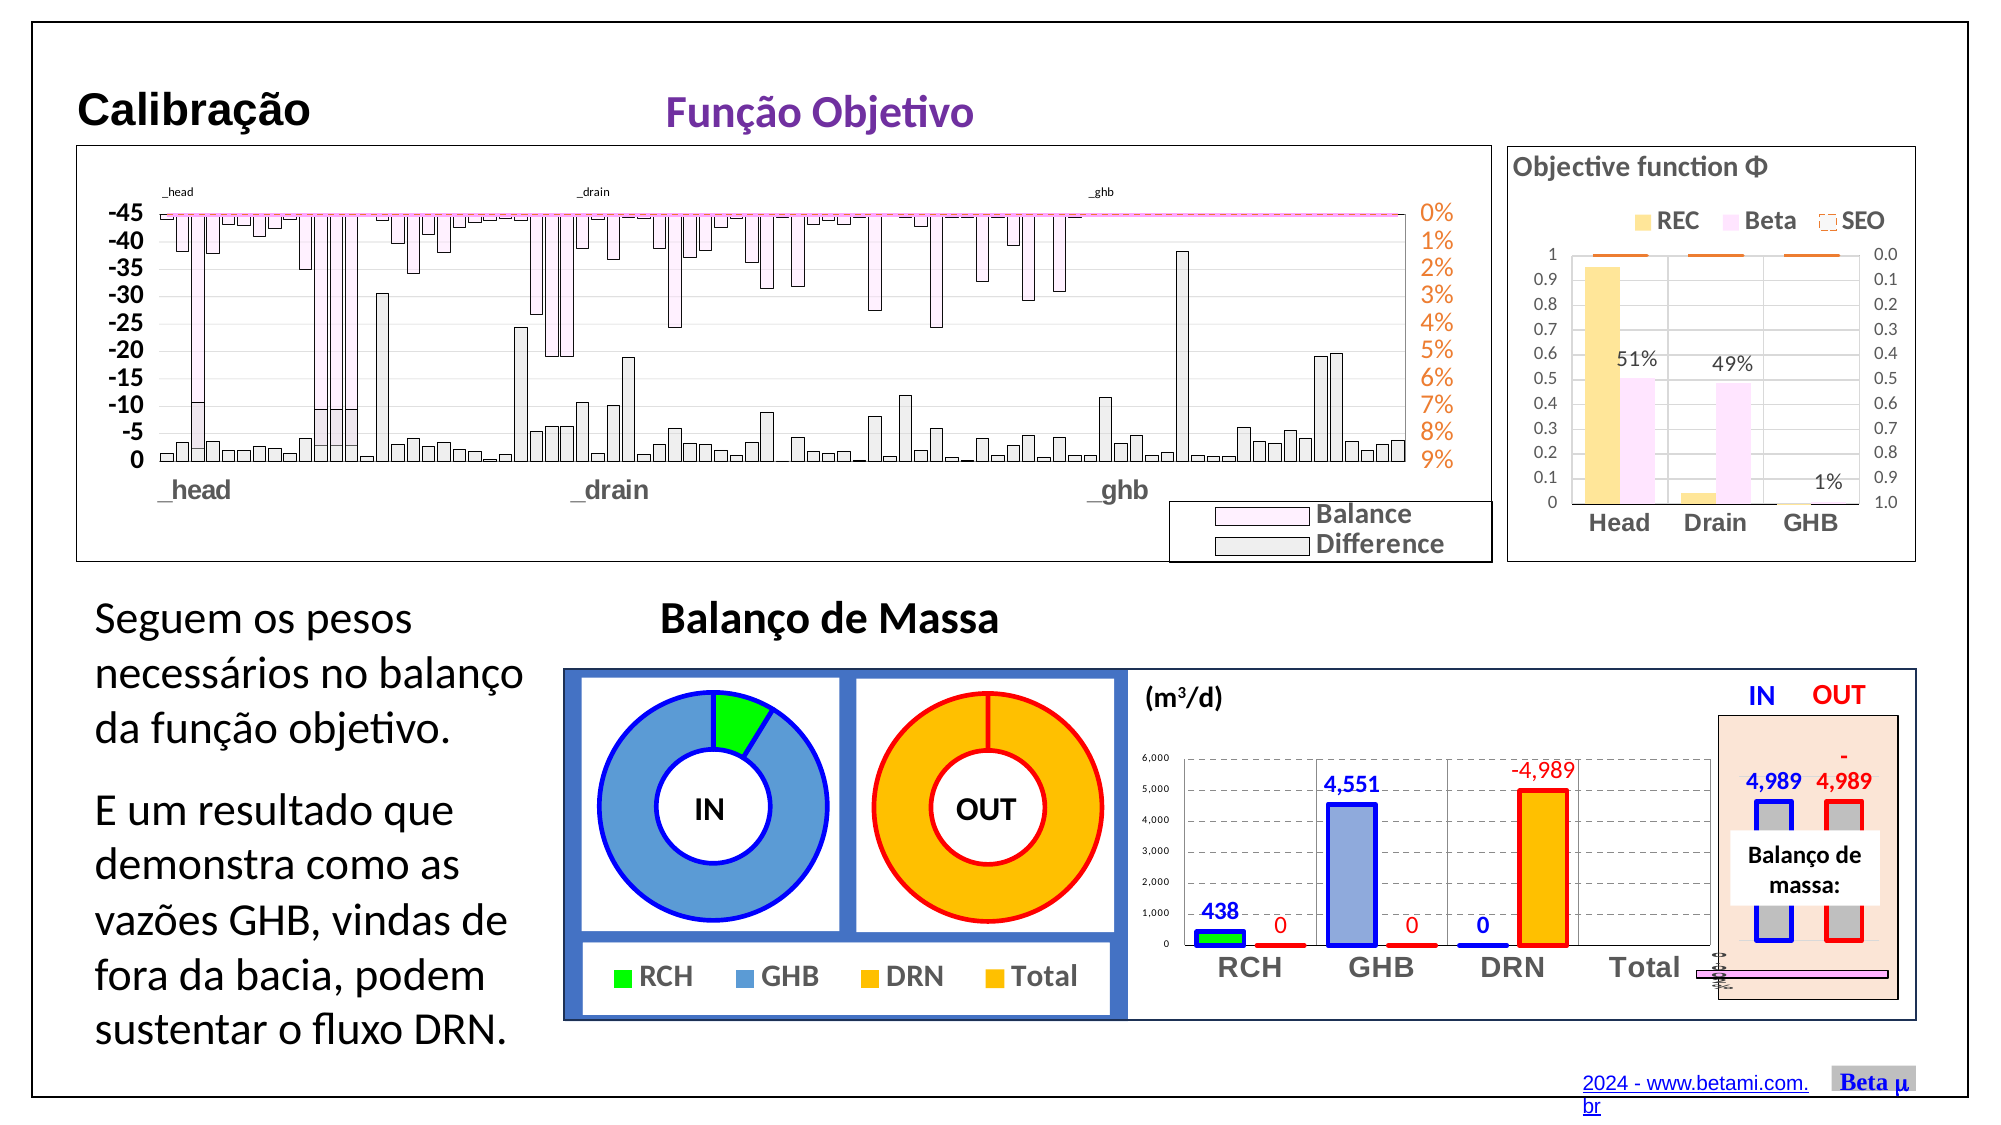

Função Objetivo
Calibração

### Chart

| Category | ΣWR1 | SD | Balance | Difference | Beta | SEO |
|---|---|---|---|---|---|---|
|        _head | 0.0 | 0.0 | 0.0016331012943636334 | -1.3952482466710512 | 0.0 | 0.0 |
|  | 0.0 | 0.0 | 0.013267638869603894 | -3.4382756099319423 | 0.0 | 0.0 |
|  | 0.0 | 0.0 | 0.08535130291084969 | -10.831814296454201 | 0.0 | 0.0 |
|  | 0.0 | 0.0 | 0.014201736935628663 | -3.539819363343372 | 0.0 | 0.0 |
|  | 0.0 | 0.0 | 0.0034618727753043033 | -1.9375701589066743 | 0.0 | 0.0 |
|  | 0.0 | 0.0 | 0.0038672156183797027 | -2.032316865943777 | 0.0 | 0.0 |
|  | 0.0 | 0.0 | 0.00808721862827556 | -2.7851412446834285 | 0.0 | 0.0 |
|  | 0.0 | 0.0 | 0.004999009648425155 | -2.2689776624340983 | 0.0 | 0.0 |
|  | 0.0 | 0.0 | 0.0016825637940926772 | -1.4137856458739728 | 0.0 | 0.0 |
|  | 0.0 | 0.0 | 0.01983436487975306 | -4.089144293055758 | 0.0 | 0.0 |
|  | 0.0 | 0.0 | 0.08413850481112749 | -9.46045869764451 | 0.0 | 0.0 |
|  | 0.0 | 0.0 | 0.0841347841912028 | -9.459634813235466 | 0.0 | 0.0 |
|  | 0.0 | 0.0 | 0.08413943441203721 | -9.460664668746947 | 0.0 | 0.0 |
|  | 0.0 | 0.0 | 0.0007249980848222649 | -0.969094036106758 | 0.0 | 0.0 |
|  | 0.0 | 0.0 | 0.0021462172141557146 | -30.697727108886415 | 0.0 | 0.0 |
|  | 0.0 | 0.0 | 0.010516477506781155 | -3.1140770949834837 | 0.0 | 0.0 |
|  | 0.0 | 0.0 | 0.021548354648874994 | -4.240327082110203 | 0.0 | 0.0 |
|  | 0.0 | 0.0 | 0.007319975550649931 | -2.669591456318472 | 0.0 | 0.0 |
|  | 0.0 | 0.0 | 0.013665121271616234 | -3.4819414836099094 | 0.0 | 0.0 |
|  | 0.0 | 0.0 | 0.004465375764173381 | -2.1618726892617923 | 0.0 | 0.0 |
|  | 0.0 | 0.0 | 0.002666224979512908 | -1.7301572589366228 | 0.0 | 0.0 |
|  | 0.0 | 0.0 | 0.0021462172141557146 | -0.31389995983574975 | 0.0 | 0.0 |
|  | 0.0 | 0.0 | 0.0013335547744466232 | -1.2751670940566997 | 0.0 | 0.0 |
|  | 0.0 | 0.0 | 0.0021462172141557146 | -24.4854326937928 | 0.0 | 0.0 |
|  | 0.0 | 0.0 | 0.03633854540257092 | -5.380995046395087 | 0.0 | 0.0 |
|  | 0.0 | 0.0 | 0.051594341114369335 | -6.433095436710354 | 0.0 | 0.0 |
|  | 0.0 | 0.0 | 0.051561355306177996 | -6.430829754585423 | 0.0 | 0.0 |
|        _drain | 0.0 | 0.0 | 0.012307327794094169 | -10.654559727699823 | 0.0 | 0.0 |
|  | 0.0 | 0.0 | 0.0017364579274174589 | -1.352225353688435 | 0.0 | 0.0 |
|  | 0.0 | 0.0 | 0.016249349793451467 | -10.153864943061436 | 0.0 | 0.0 |
|  | 0.0 | 0.0 | 0.000929825701389902 | -18.923982261912514 | 0.0 | 0.0 |
|  | 0.0 | 0.0 | 0.00146446189764365 | -1.2599973433389604 | 0.0 | 0.0 |
|  | 0.0 | 0.0 | 0.012154274115100833 | -3.0000663307936337 | 0.0 | 0.0 |
|  | 0.0 | 0.0 | 0.04105371477638388 | -6.042661410737587 | 0.0 | 0.0 |
|  | 0.0 | 0.0 | 0.015510903563515848 | -3.3341184929373364 | 0.0 | 0.0 |
|  | 0.0 | 0.0 | 0.012913990175621755 | -3.078714229460347 | 0.0 | 0.0 |
|  | 0.0 | 0.0 | 0.00473573331603388 | -2.036195019774758 | 0.0 | 0.0 |
|  | 0.0 | 0.0 | 0.0012014834572822632 | -1.1600464280131368 | 0.0 | 0.0 |
|  | 0.0 | 0.0 | 0.01741193120537762 | -3.5112898163676207 | 0.0 | 0.0 |
|  | 0.0 | 0.0 | 0.02706740114036921 | -8.99770274254398 | 0.0 | 0.0 |
|  | 0.0 | 0.0 | 0.000929825701389902 | -0.04059314531073926 | 0.0 | 0.0 |
|  | 0.0 | 0.0 | 0.026247612456561386 | -4.290598254803575 | 0.0 | 0.0 |
|  | 0.0 | 0.0 | 0.003410869402812087 | -1.7825505701416549 | 0.0 | 0.0 |
|  | 0.0 | 0.0 | 0.0022562628862383503 | -1.5061123332289639 | 0.0 | 0.0 |
|  | 0.0 | 0.0 | 0.0034121146763840416 | -1.7828147911281278 | 0.0 | 0.0 |
|  | 0.0 | 0.0 | 0.000929825701389902 | -0.23712229914855826 | 0.0 | 0.0 |
|  | 0.0 | 0.0 | 0.03493987325536417 | -8.145876955961818 | 0.0 | 0.0 |
|  | 0.0 | 0.0 | 0.0005977566070658333 | -0.8620085856257802 | 0.0 | 0.0 |
|  | 0.0 | 0.0 | 0.000929825701389902 | -12.087582274861802 | 0.0 | 0.0 |
|  | 0.0 | 0.0 | 0.00430595680480631 | -1.9592086463973912 | 0.0 | 0.0 |
|  | 0.0 | 0.0 | 0.041023295356080756 | -6.03475771641188 | 0.0 | 0.0 |
|  | 0.0 | 0.0 | 0.000929825701389902 | -0.7210667694677817 | 0.0 | 0.0 |
|  | 0.0 | 0.0 | 0.000929825701389902 | -0.1778856496362436 | 0.0 | 0.0 |
|  | 0.0 | 0.0 | 0.024508897013756182 | -4.138365802337265 | 0.0 | 0.0 |
|  | 0.0 | 0.0 | 0.0008645224922520499 | -1.0095972580375483 | 0.0 | 0.0 |
|  | 0.0 | 0.0 | 0.01126437981884111 | -2.9050718450394286 | 0.0 | 0.0 |
|  | 0.0 | 0.0 | 0.03137420384219727 | -4.757743970907638 | 0.0 | 0.0 |
|  | 0.0 | 0.0 | 0.00046452652454029053 | -0.7726447753959185 | 0.0 | 0.0 |
|  | 0.0 | 0.0 | 0.027819042598993624 | -4.429928975548168 | 0.0 | 0.0 |
|  | 0.0 | 0.0 | 0.000929825701389902 | -1.0412776806177673 | 0.0 | 0.0 |
|        _ghb | 0.0 | 0.0 | 4.2312253481956237e-07 | -1.0257677295075311 | 0.0 | 0.0 |

### Chart: Objective function Φ

| Category | REC | Beta | SEO |
|---|---|---|---|
| Head | 0.9569231768749945 | 0.5056823207611292 | 0.0 |
| Drain | 0.043074970319199934 | 0.48683768215328505 | 0.0 |
| GHB | 1.852805805512207e-06 | 0.0074799970855857845 | 0.0 |
Balanço de Massa
Seguem os pesos necessários no balanço da função objetivo.

E um resultado que demonstra como as vazões GHB, vindas de fora da bacia, podem sustentar o fluxo DRN.

[unsupported chart]

Condições de contorno (m3/d)

### Chart

| Category | -4,989 |
|---|---|
Balanço de massa:

### Chart

| Category |  |
|---|---|
|  -  | 438.44441217929 |
|  -  | 4550.999889999999 |
|  -  | 0.0063 |

### Chart

| Category |  |
|---|---|
|  -  | 0.0 |
|  -  | 0.0 |
|  -  | -4989.360560699999 |

### Chart

| Category |  |
|---|---|
OUT
IN
OUT
IN

[unsupported chart]

 (m3/d)
2024 - www.betami.com.br

Beta μ